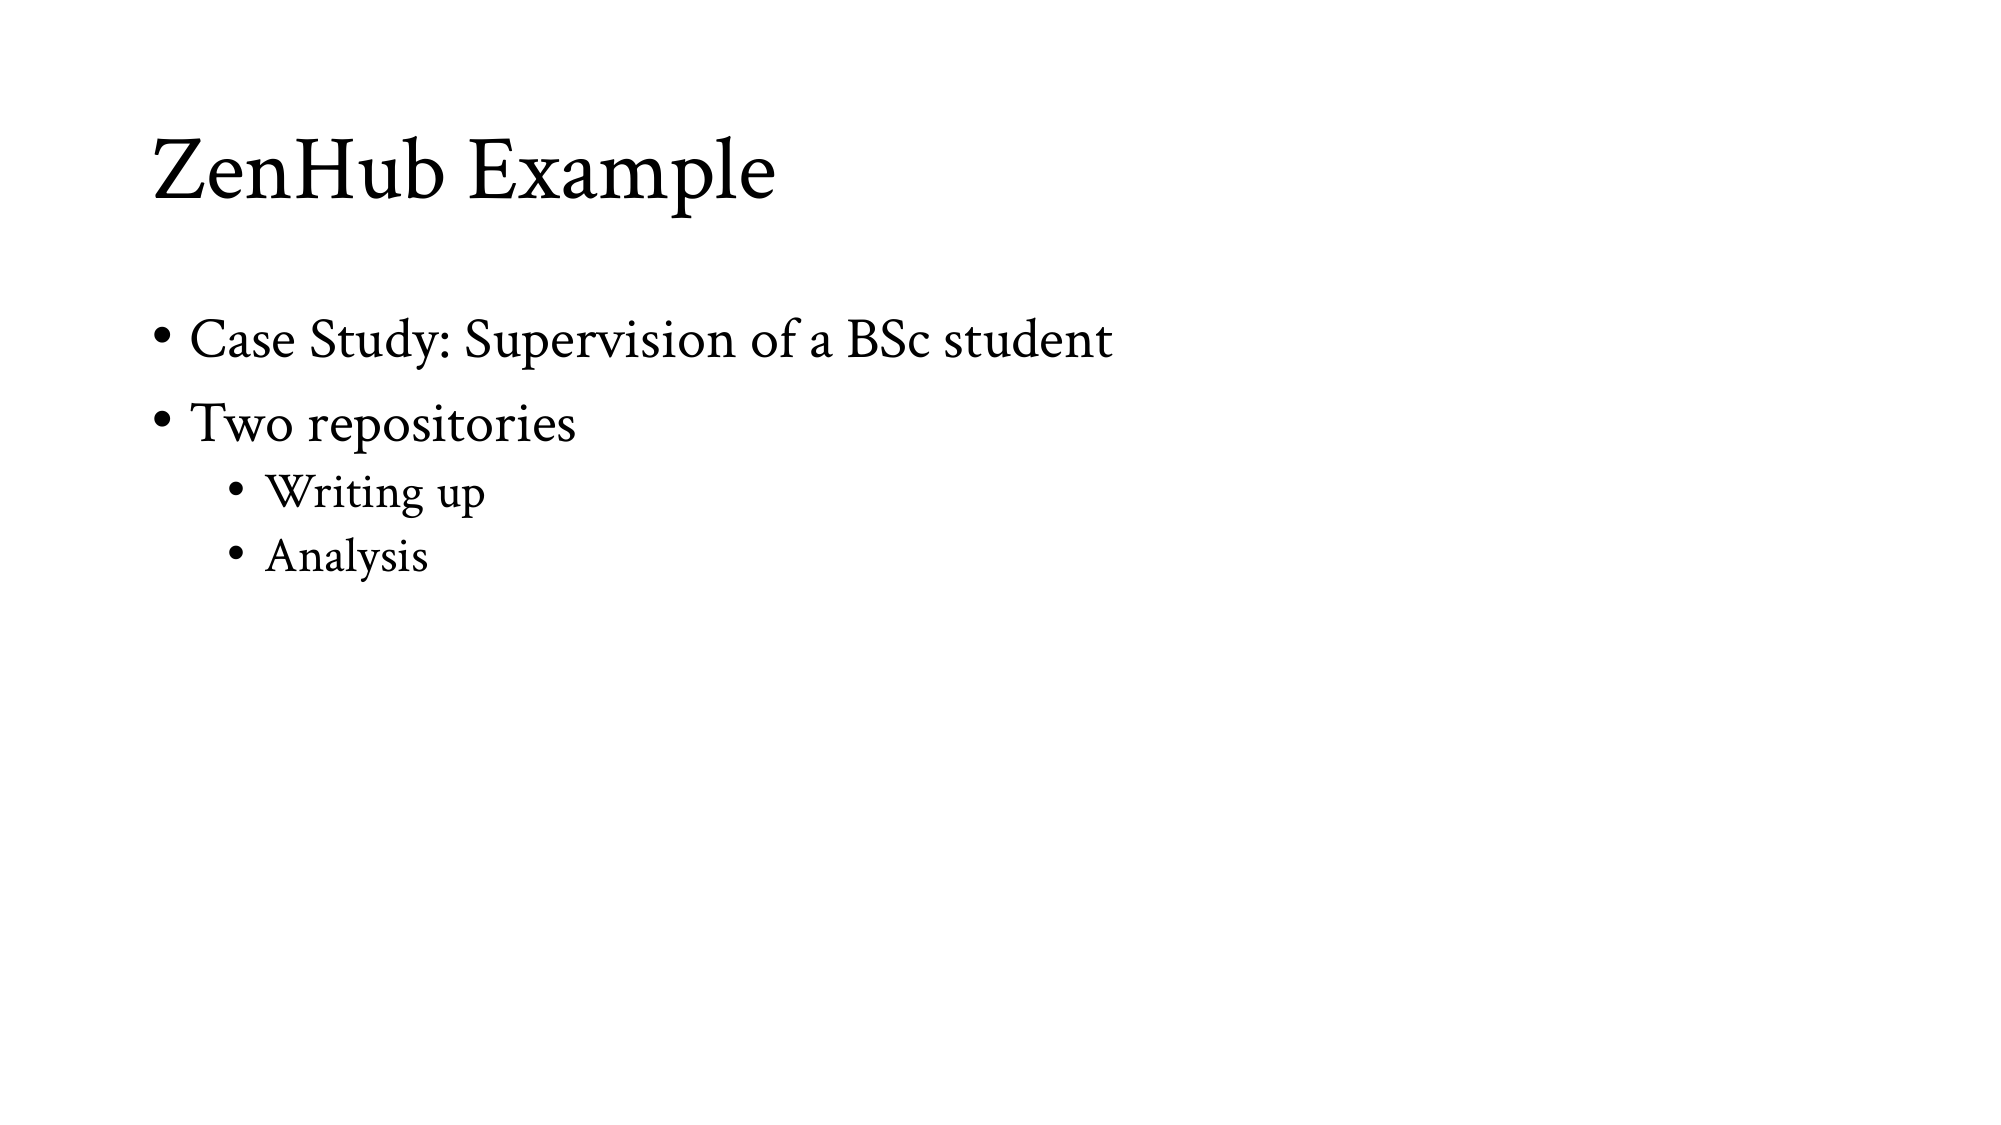

# ZenHub Example
Case Study: Supervision of a BSc student
Two repositories
Writing up
Analysis